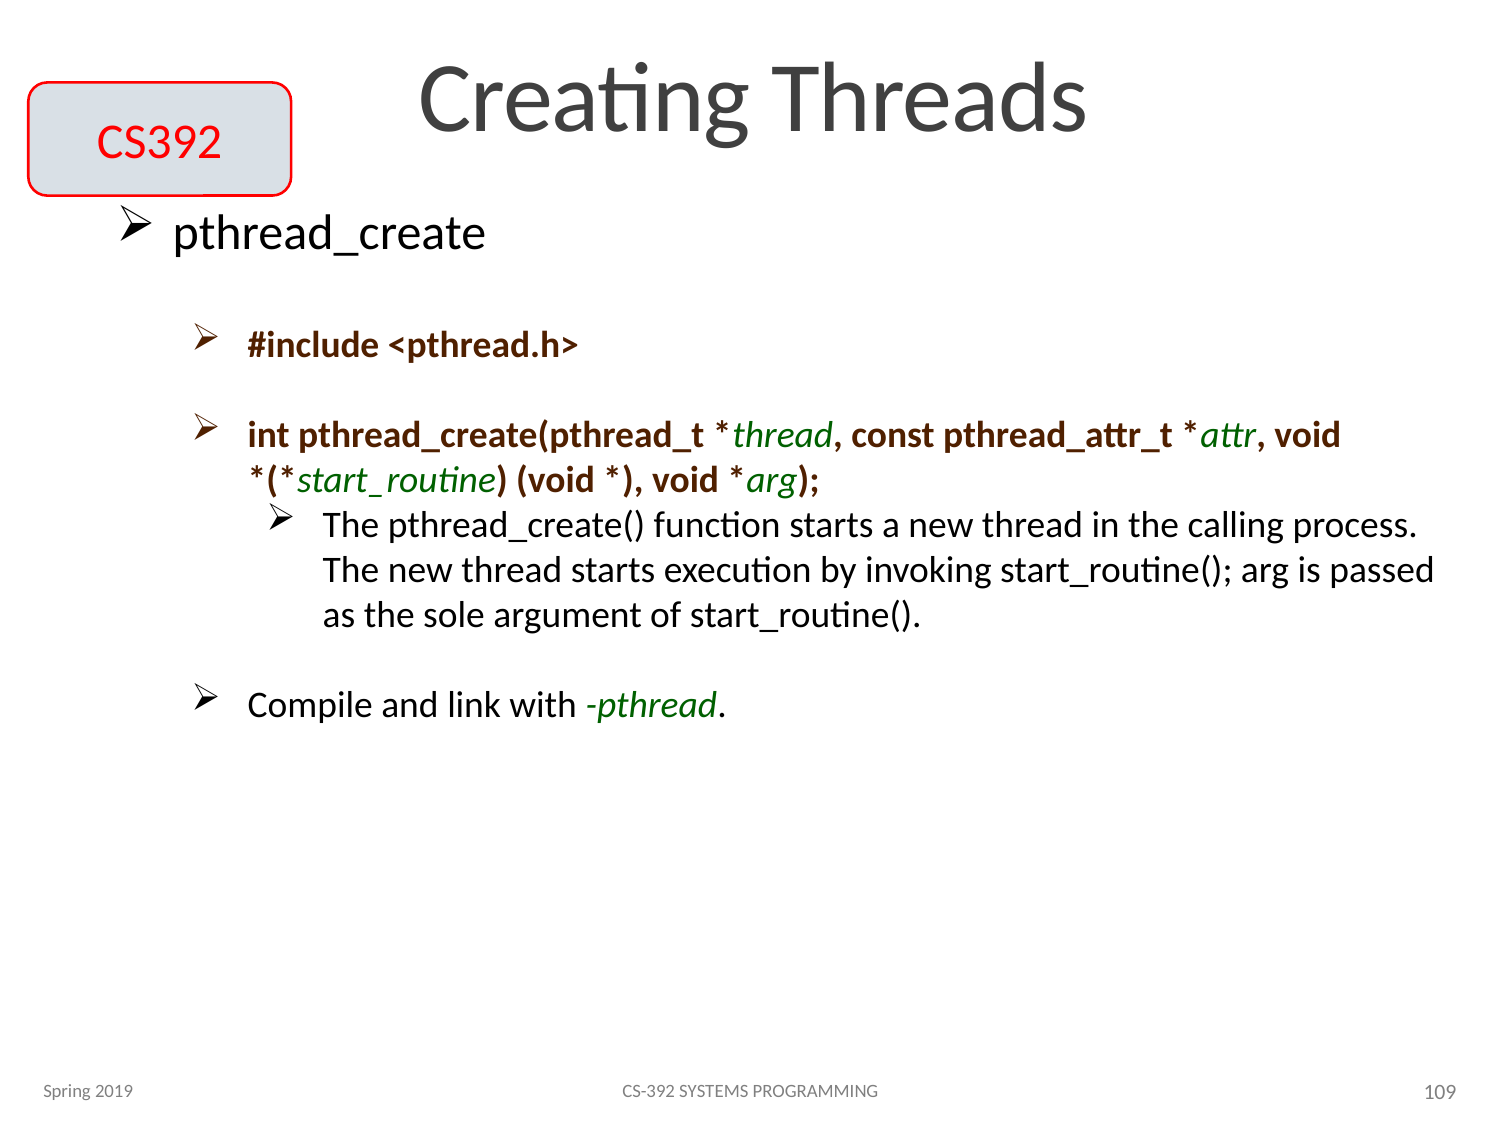

# Creating Threads
CS392
pthread_create

#include <pthread.h>

int pthread_create(pthread_t *thread, const pthread_attr_t *attr, void *(*start_routine) (void *), void *arg);
The pthread_create() function starts a new thread in the calling process. The new thread starts execution by invoking start_routine(); arg is passed as the sole argument of start_routine().

Compile and link with -pthread.
Spring 2019
CS-392 Systems Programming
109